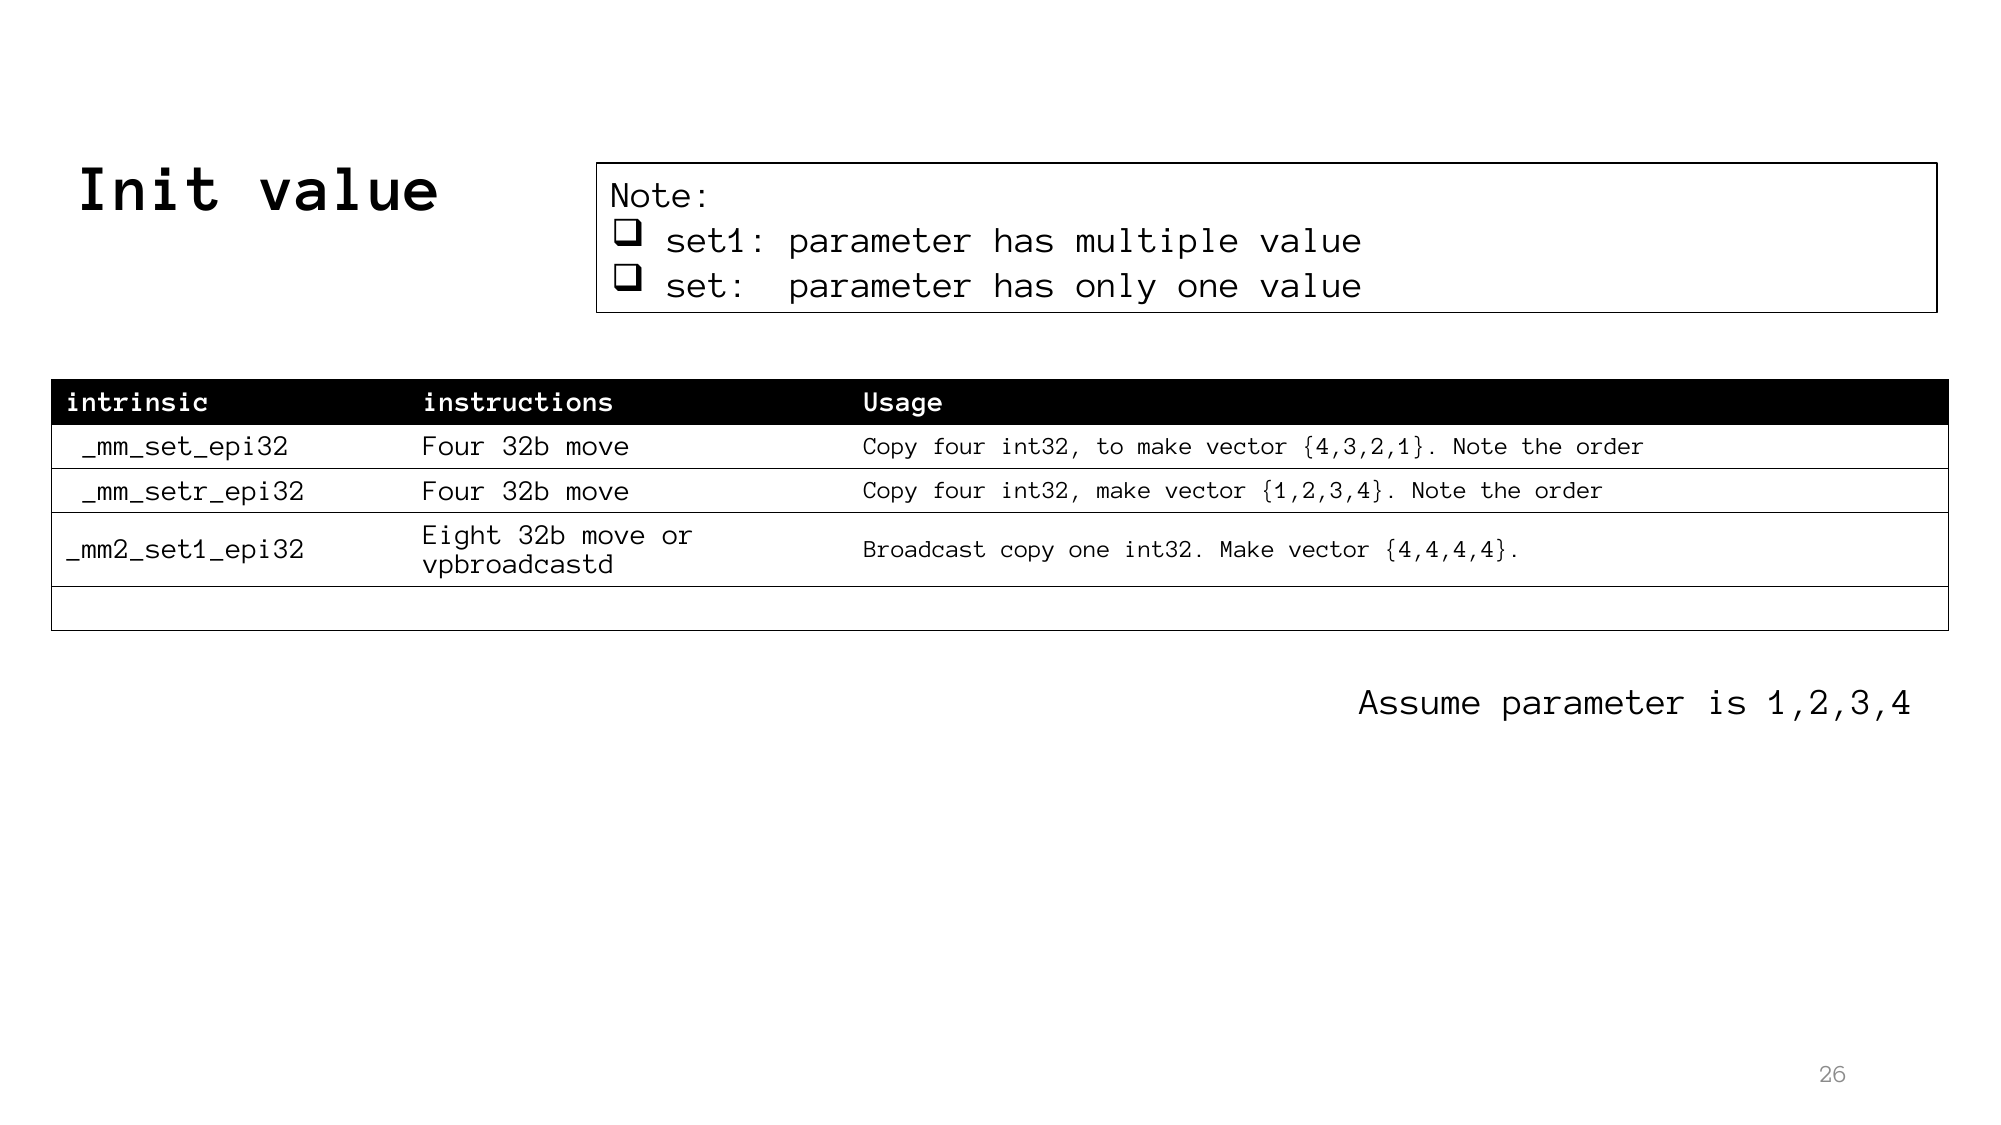

Init value
Note:
set1: parameter has multiple value
set:  parameter has only one value
| intrinsic | instructions | Usage |
| --- | --- | --- |
| \_mm\_set\_epi32 | Four 32b move | Copy four int32, to make vector {4,3,2,1}. Note the order |
| \_mm\_setr\_epi32 | Four 32b move | Copy four int32, make vector {1,2,3,4}. Note the order |
| \_mm2\_set1\_epi32 | Eight 32b move or vpbroadcastd | Broadcast copy one int32. Make vector {4,4,4,4}. |
|  |  |  |
Assume parameter is 1,2,3,4
26